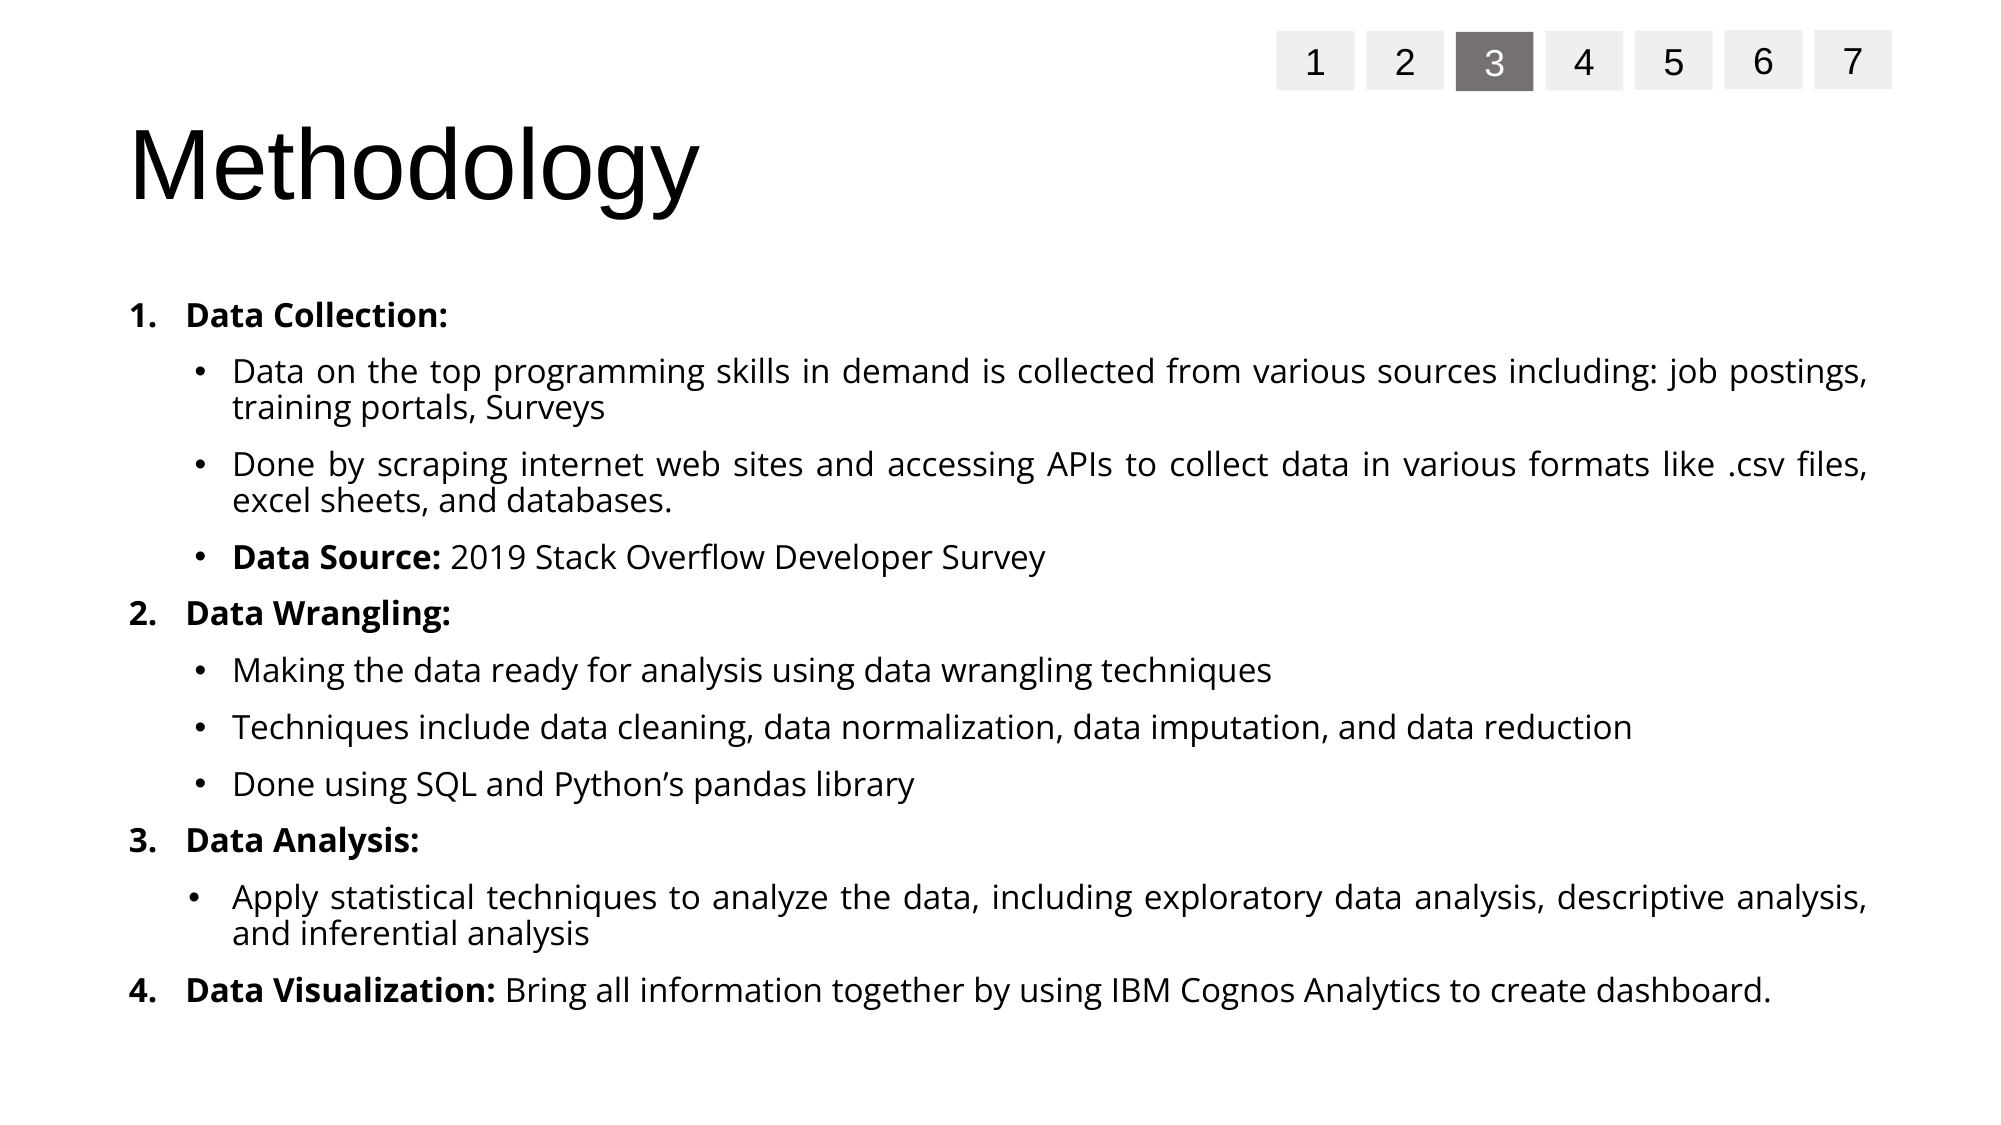

7
6
5
2
1
4
3
# Methodology
Data Collection:
Data on the top programming skills in demand is collected from various sources including: job postings, training portals, Surveys
Done by scraping internet web sites and accessing APIs to collect data in various formats like .csv files, excel sheets, and databases.
Data Source: 2019 Stack Overflow Developer Survey
Data Wrangling:
Making the data ready for analysis using data wrangling techniques
Techniques include data cleaning, data normalization, data imputation, and data reduction
Done using SQL and Python’s pandas library
Data Analysis:
Apply statistical techniques to analyze the data, including exploratory data analysis, descriptive analysis, and inferential analysis
Data Visualization: Bring all information together by using IBM Cognos Analytics to create dashboard.